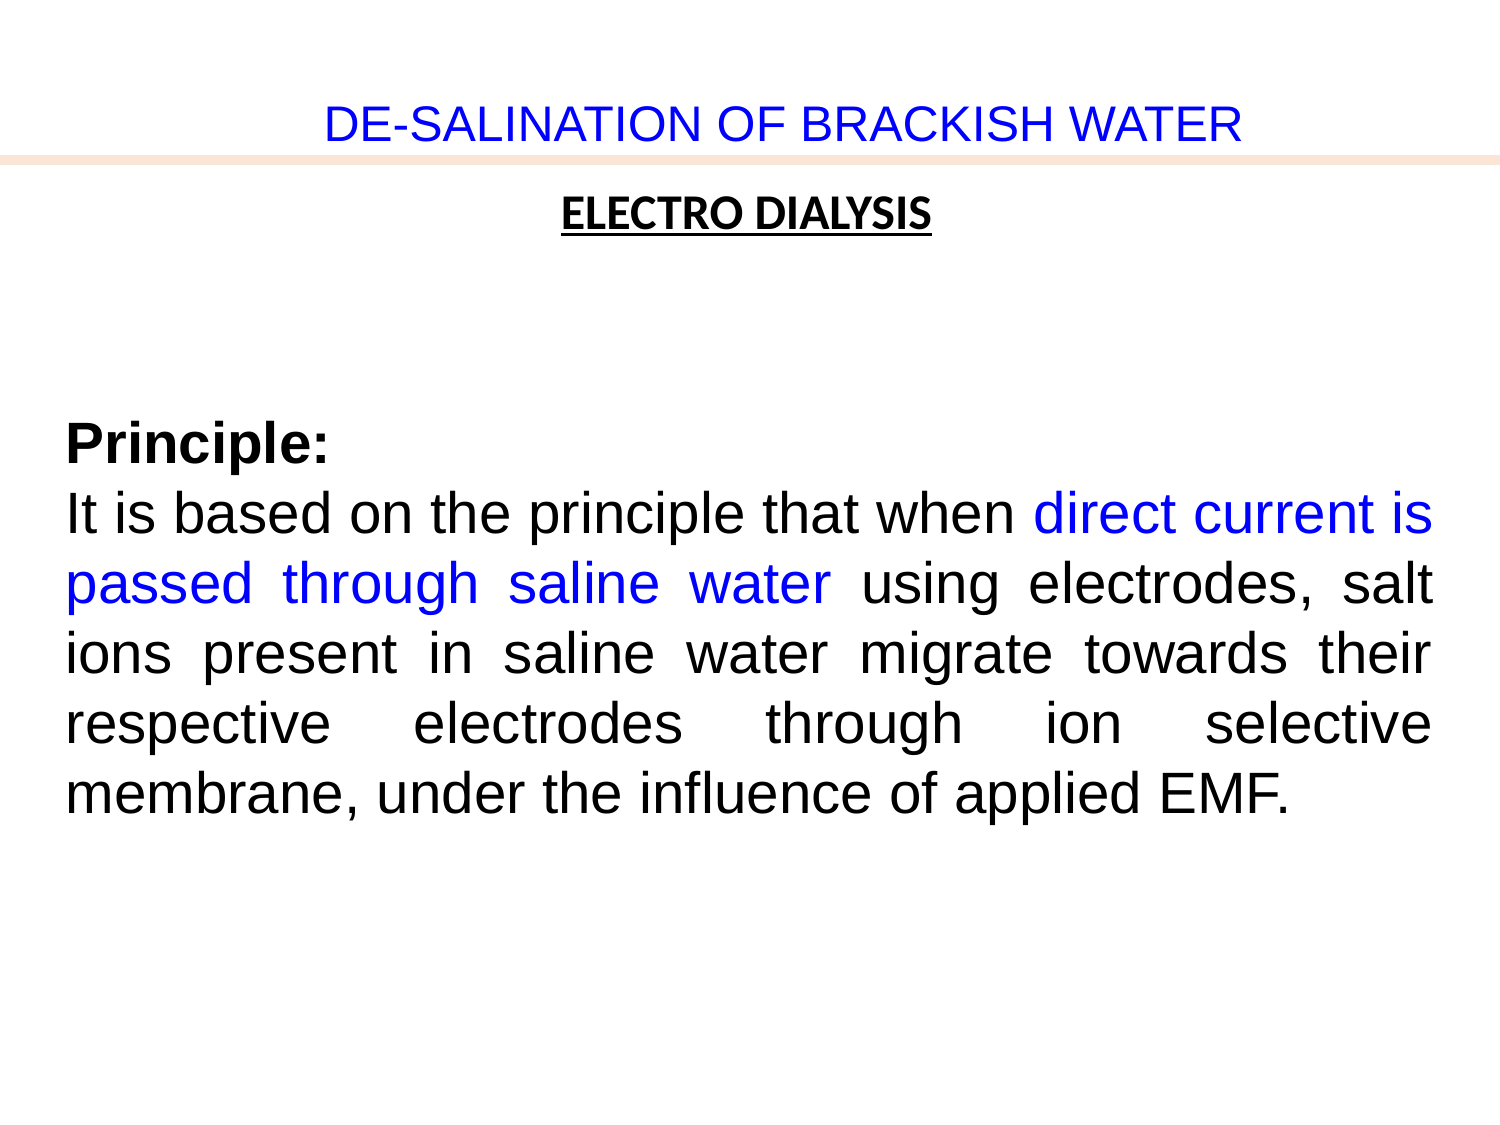

DE-SALINATION OF BRACKISH WATER
ELECTRO DIALYSIS
Principle:
It is based on the principle that when direct current is passed through saline water using electrodes, salt ions present in saline water migrate towards their respective electrodes through ion selective membrane, under the influence of applied EMF.